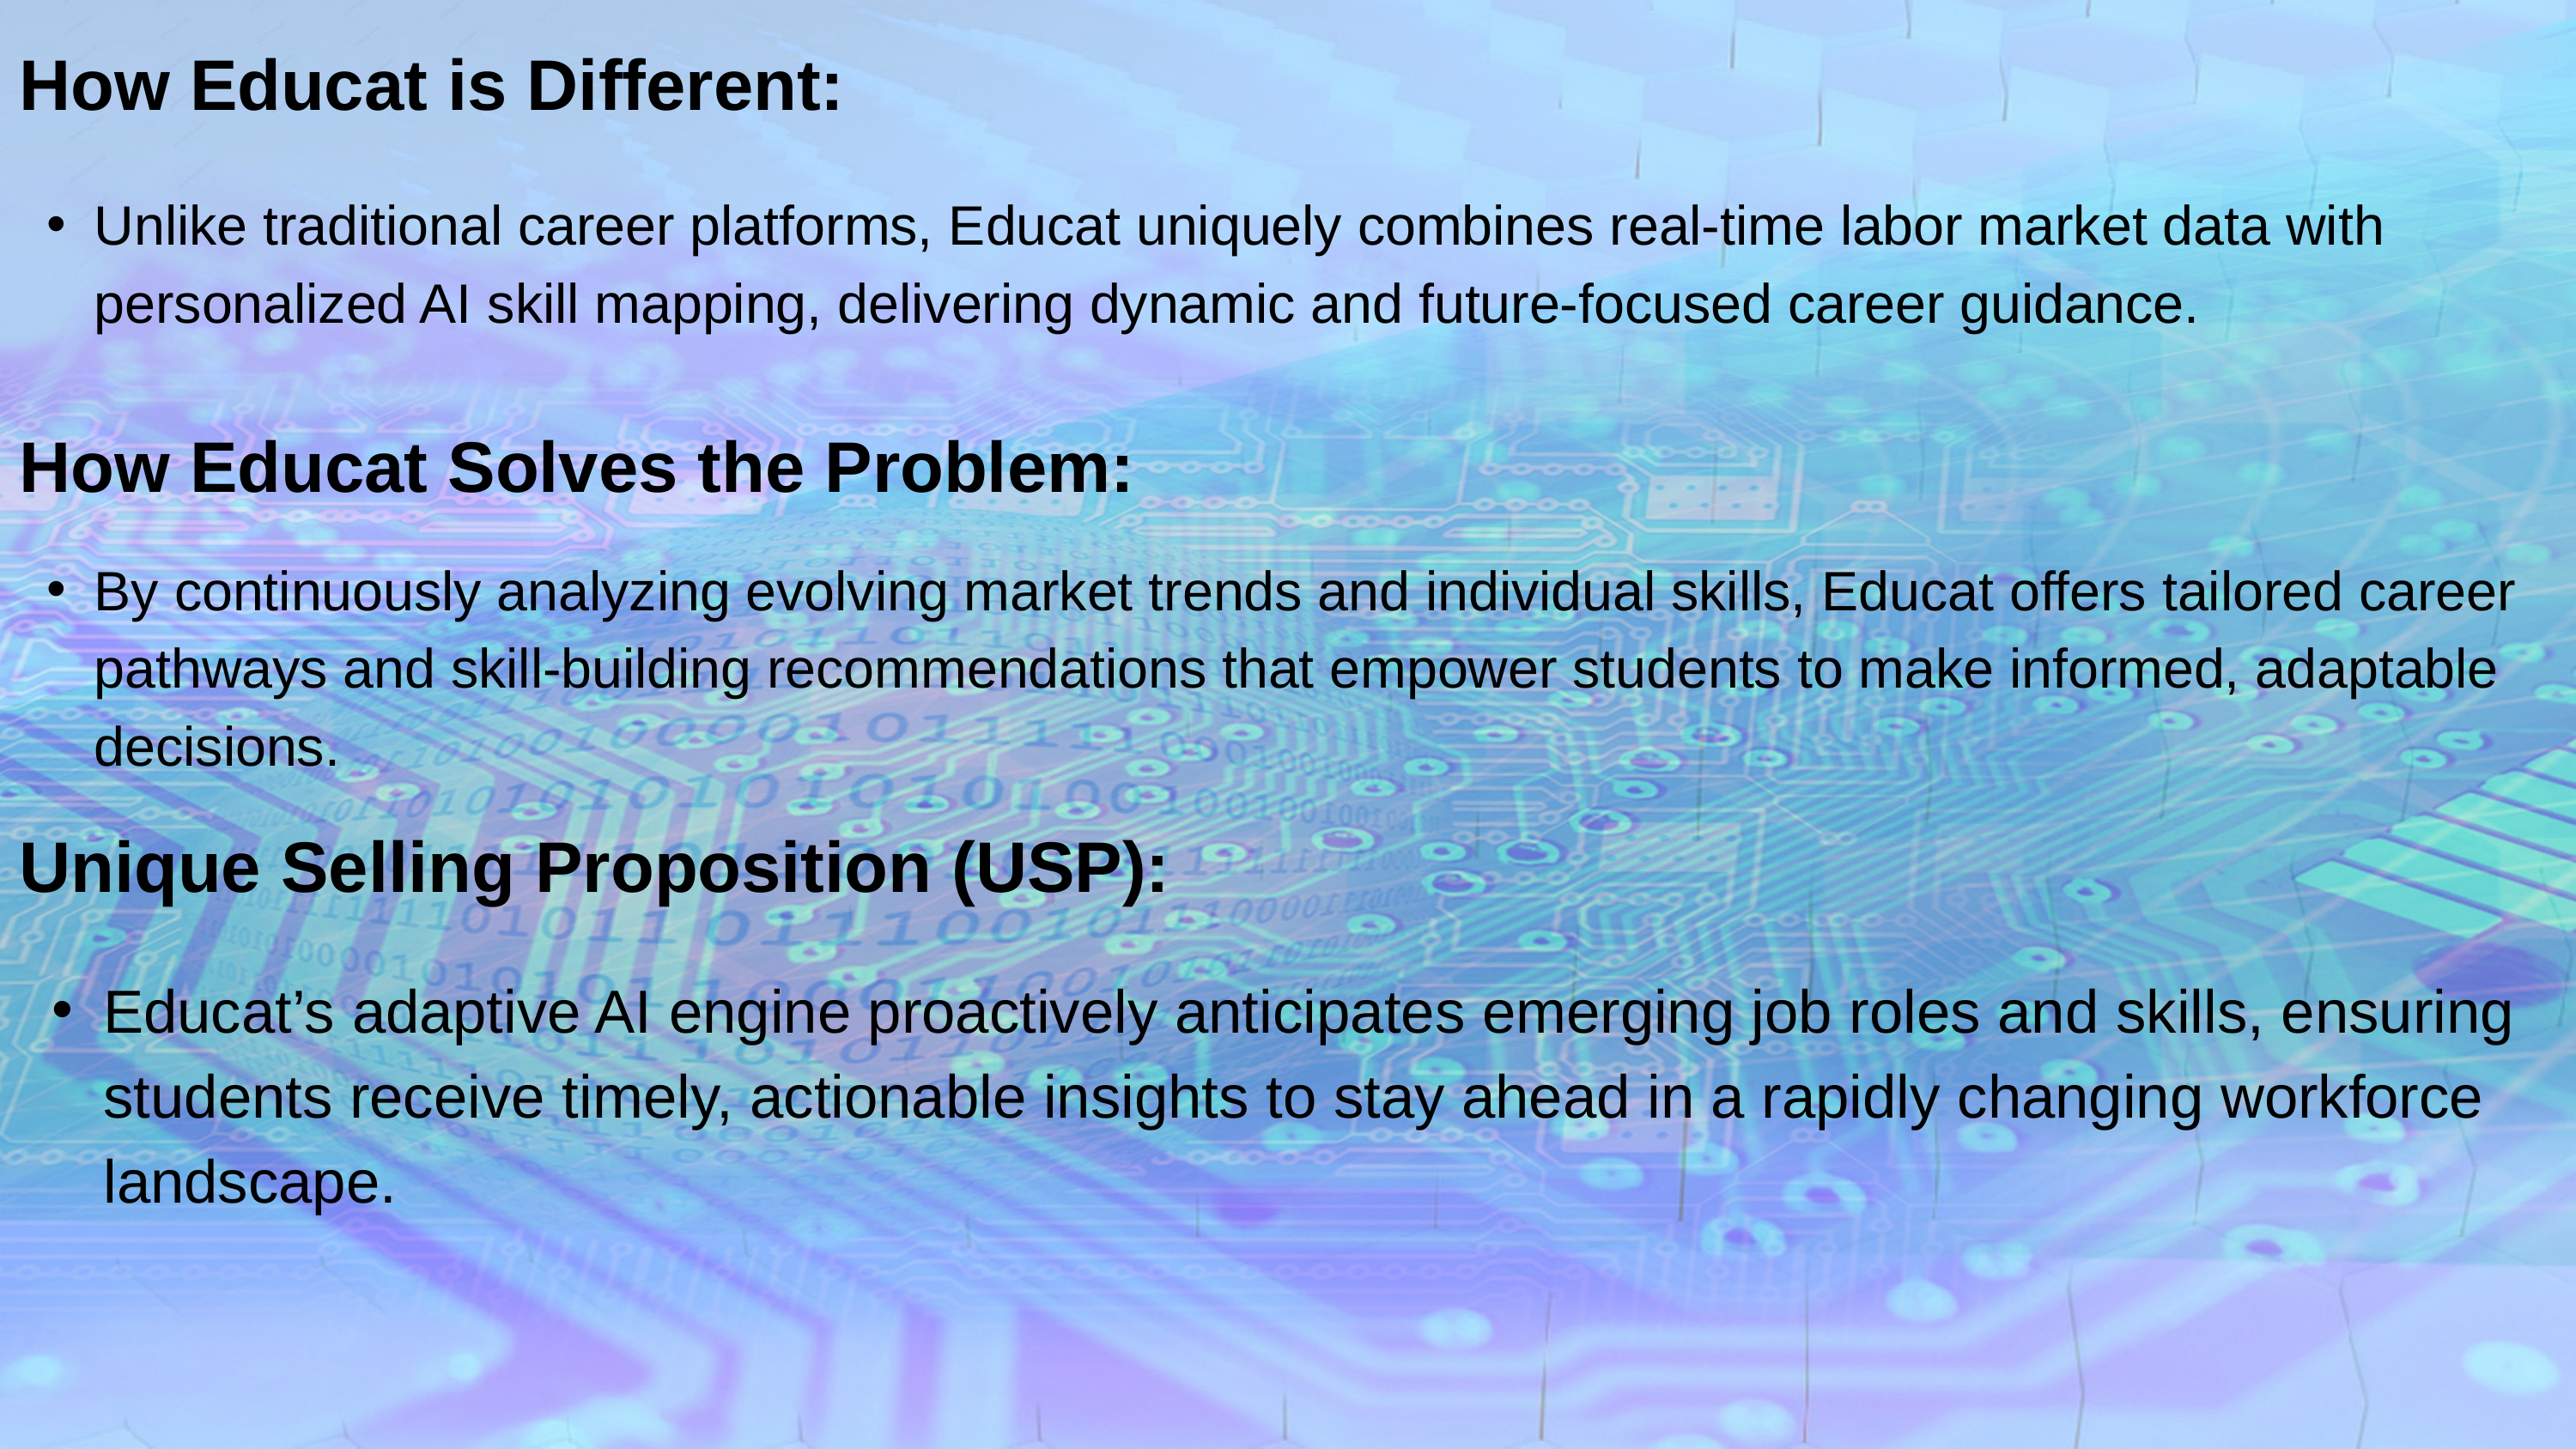

How Educat is Different:
Unlike traditional career platforms, Educat uniquely combines real-time labor market data with personalized AI skill mapping, delivering dynamic and future-focused career guidance.
How Educat Solves the Problem:
By continuously analyzing evolving market trends and individual skills, Educat offers tailored career pathways and skill-building recommendations that empower students to make informed, adaptable decisions.
Unique Selling Proposition (USP):
Educat’s adaptive AI engine proactively anticipates emerging job roles and skills, ensuring students receive timely, actionable insights to stay ahead in a rapidly changing workforce landscape.